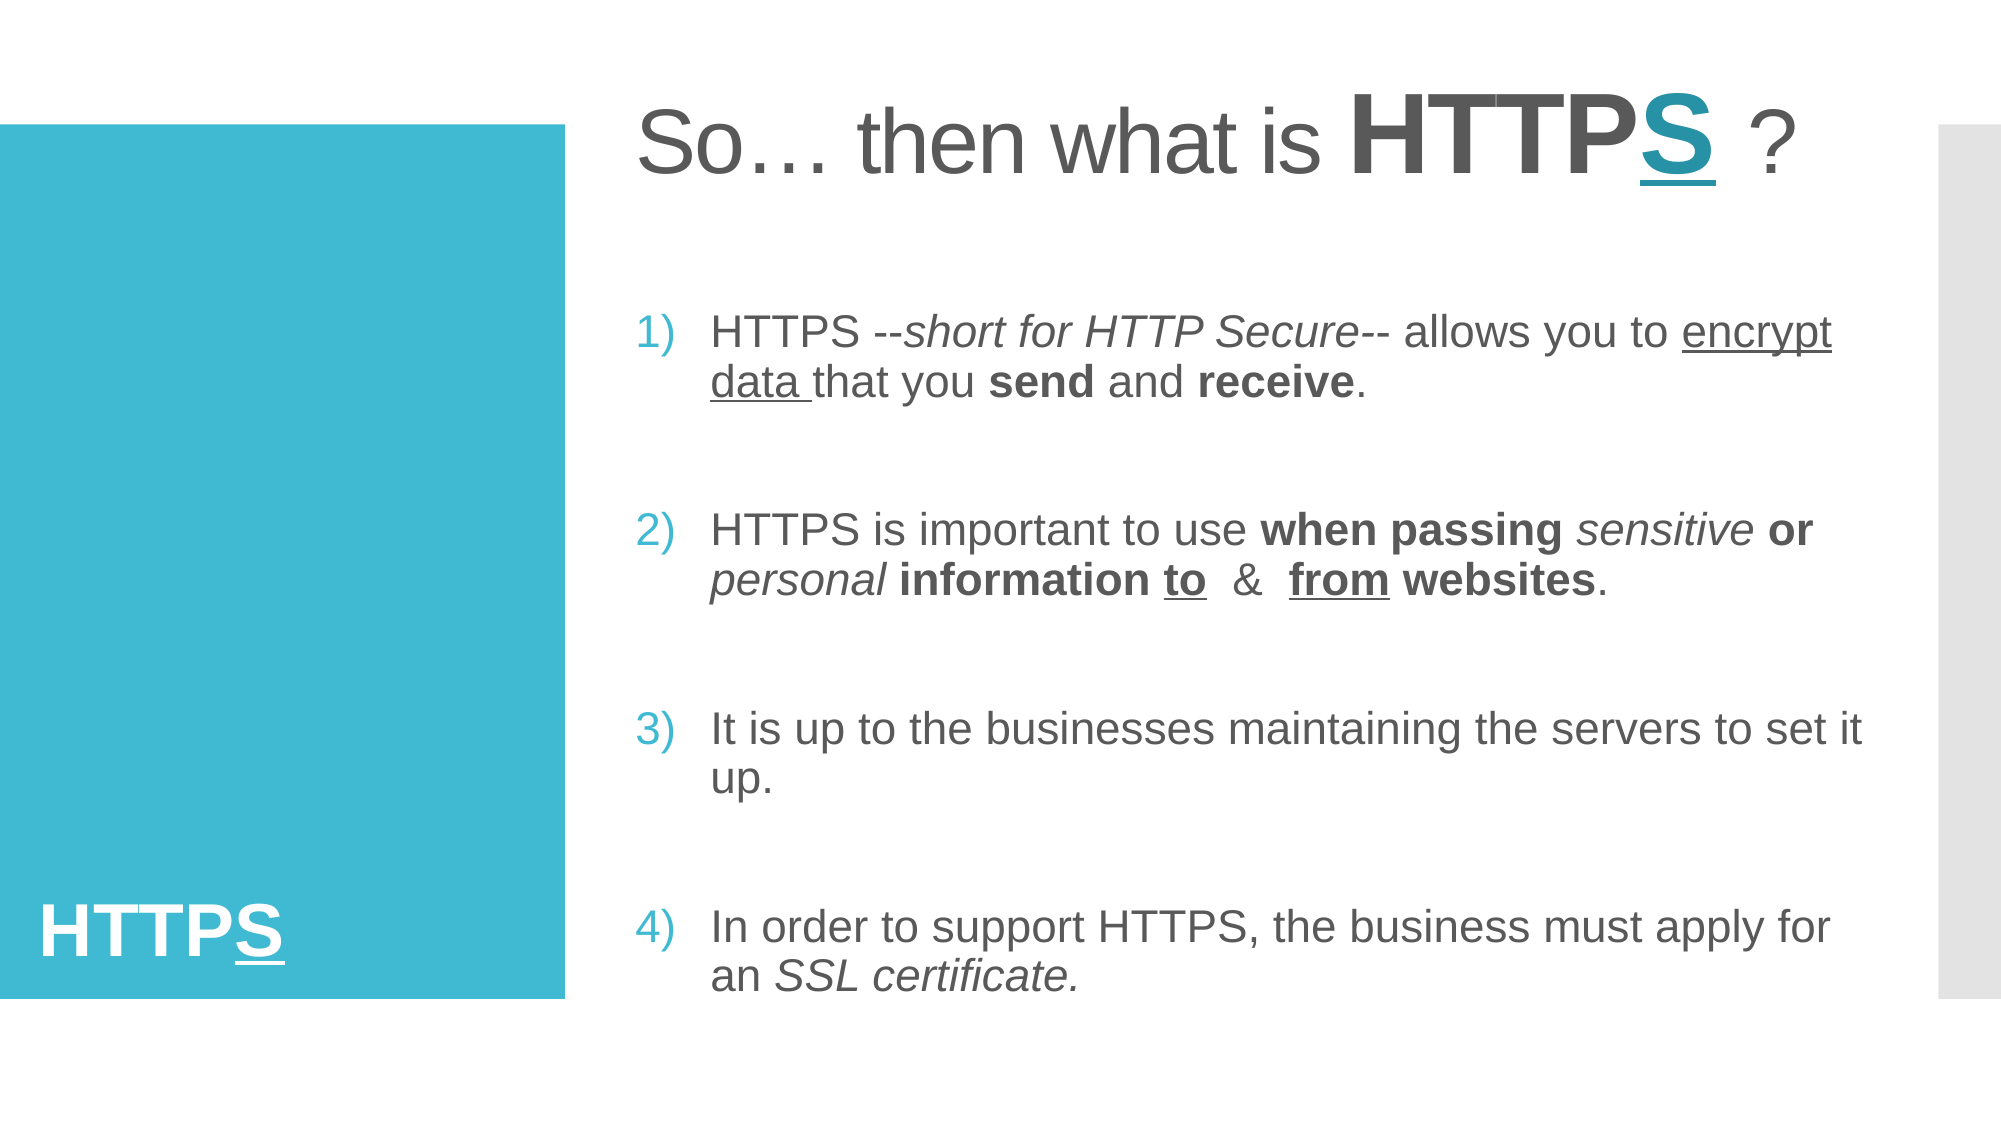

# So… then what is HTTPS ?
HTTPS --short for HTTP Secure-- allows you to encrypt data that you send and receive.

HTTPS is important to use when passing sensitive or personal information to  &  from websites.

It is up to the businesses maintaining the servers to set it up.

In order to support HTTPS, the business must apply for an SSL certificate.
HTTPS